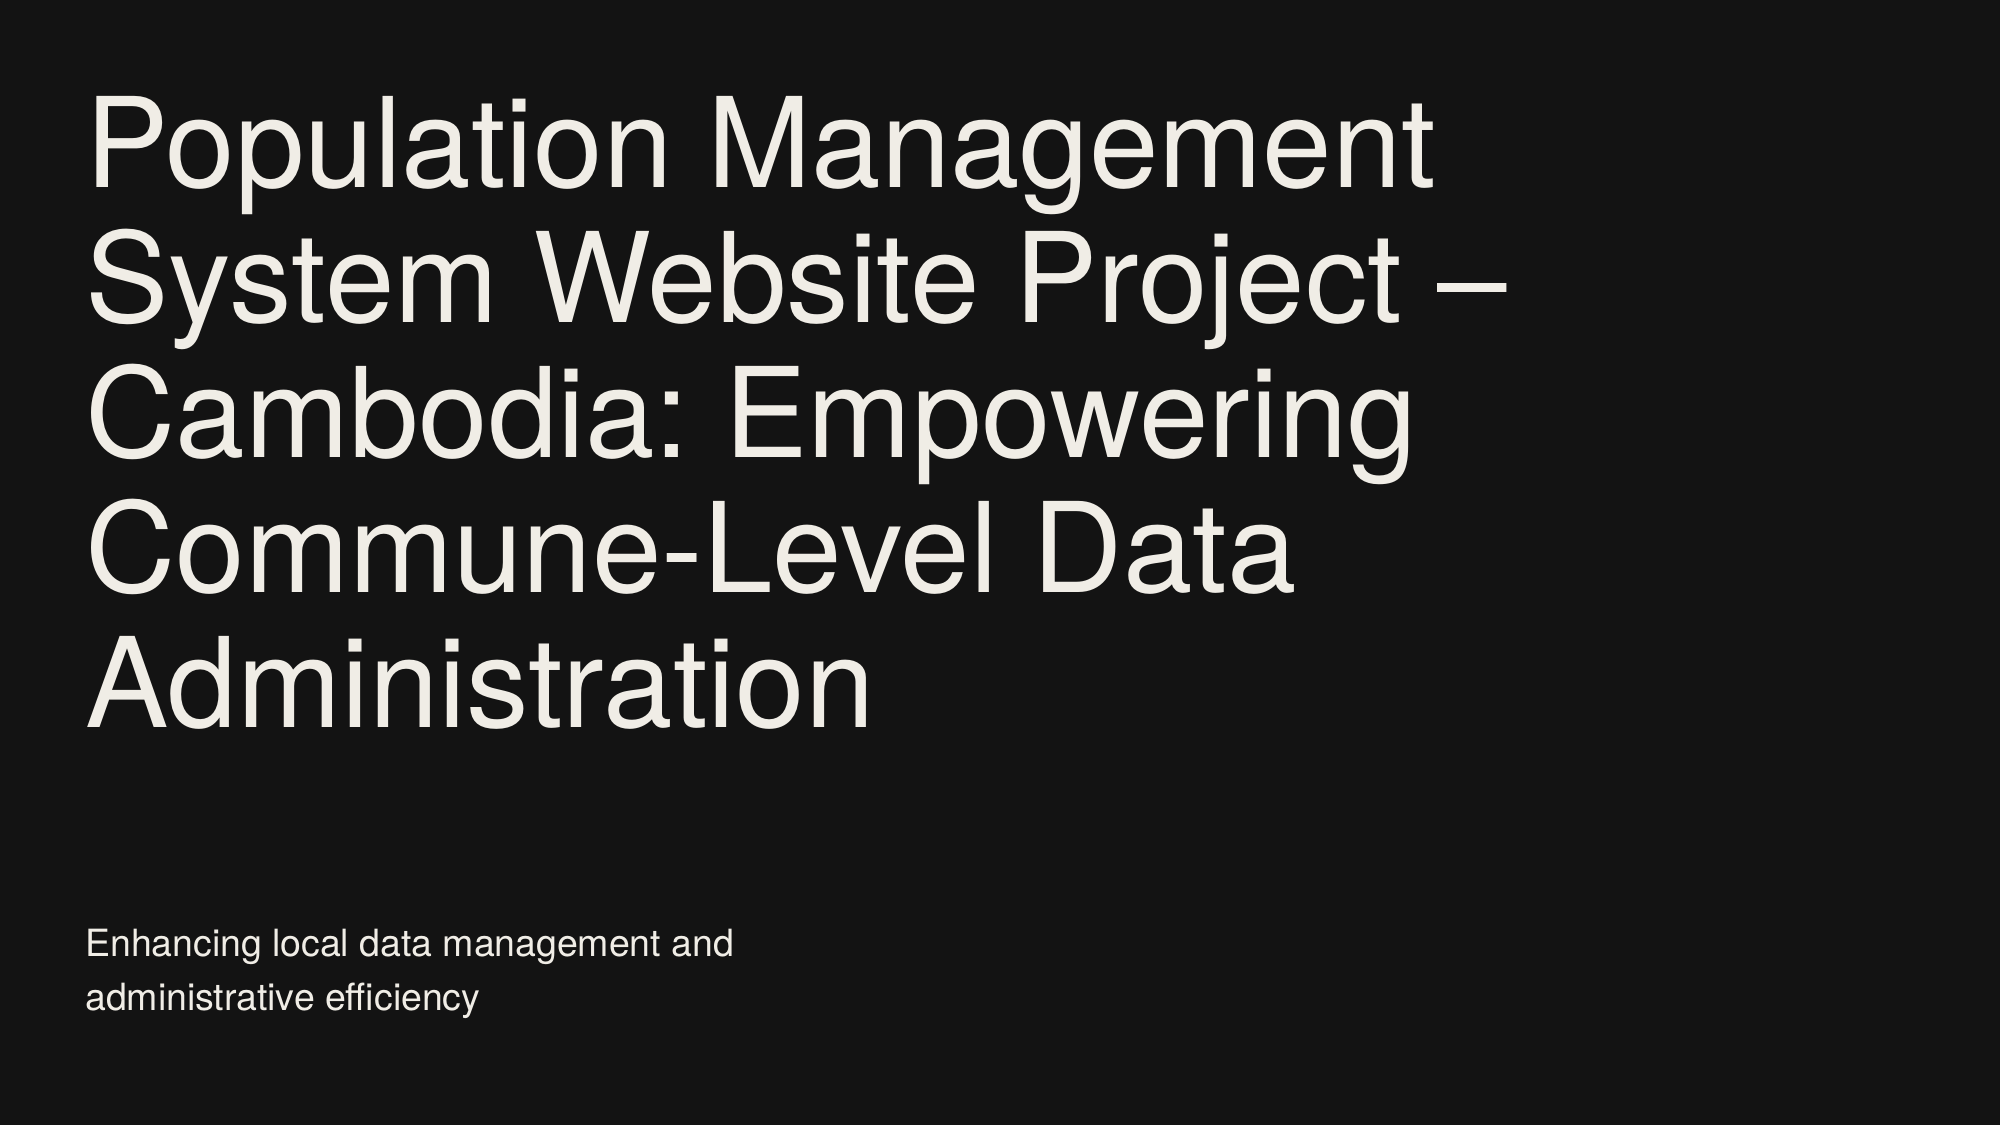

# Population Management System Website Project – Cambodia: Empowering Commune-Level Data Administration
Enhancing local data management and administrative efficiency